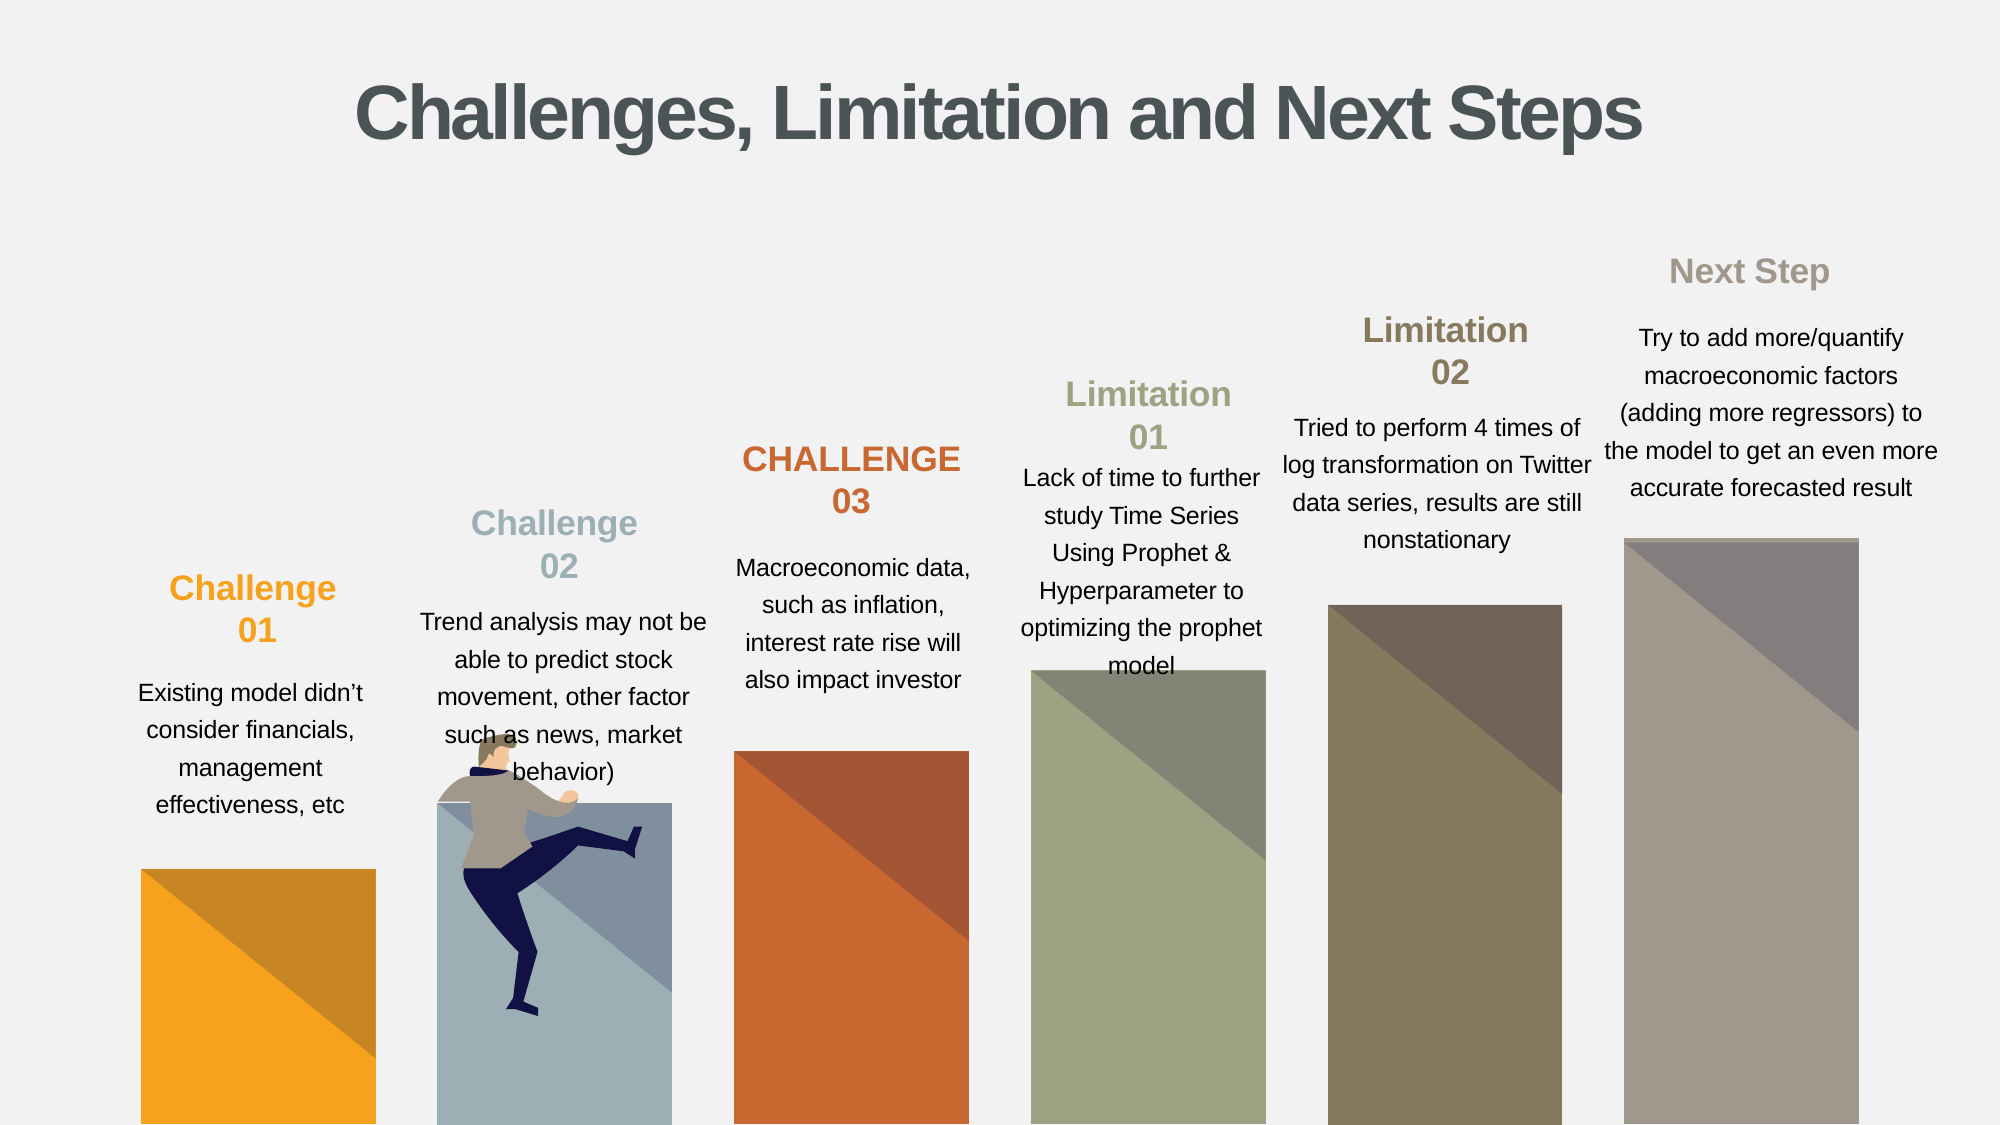

Challenges, Limitation and Next Steps
Next Step
Limitation
 02
Try to add more/quantify macroeconomic factors (adding more regressors) to the model to get an even more accurate forecasted result
Limitation
01
Tried to perform 4 times of log transformation on Twitter data series, results are still nonstationary
CHALLENGE 03
Lack of time to further study Time Series Using Prophet & Hyperparameter to optimizing the prophet model
Challenge
 02
Macroeconomic data, such as inflation, interest rate rise will also impact investor

Challenge
01
Trend analysis may not be able to predict stock movement, other factor such as news, market behavior)

Existing model didn’t consider financials, management effectiveness, etc